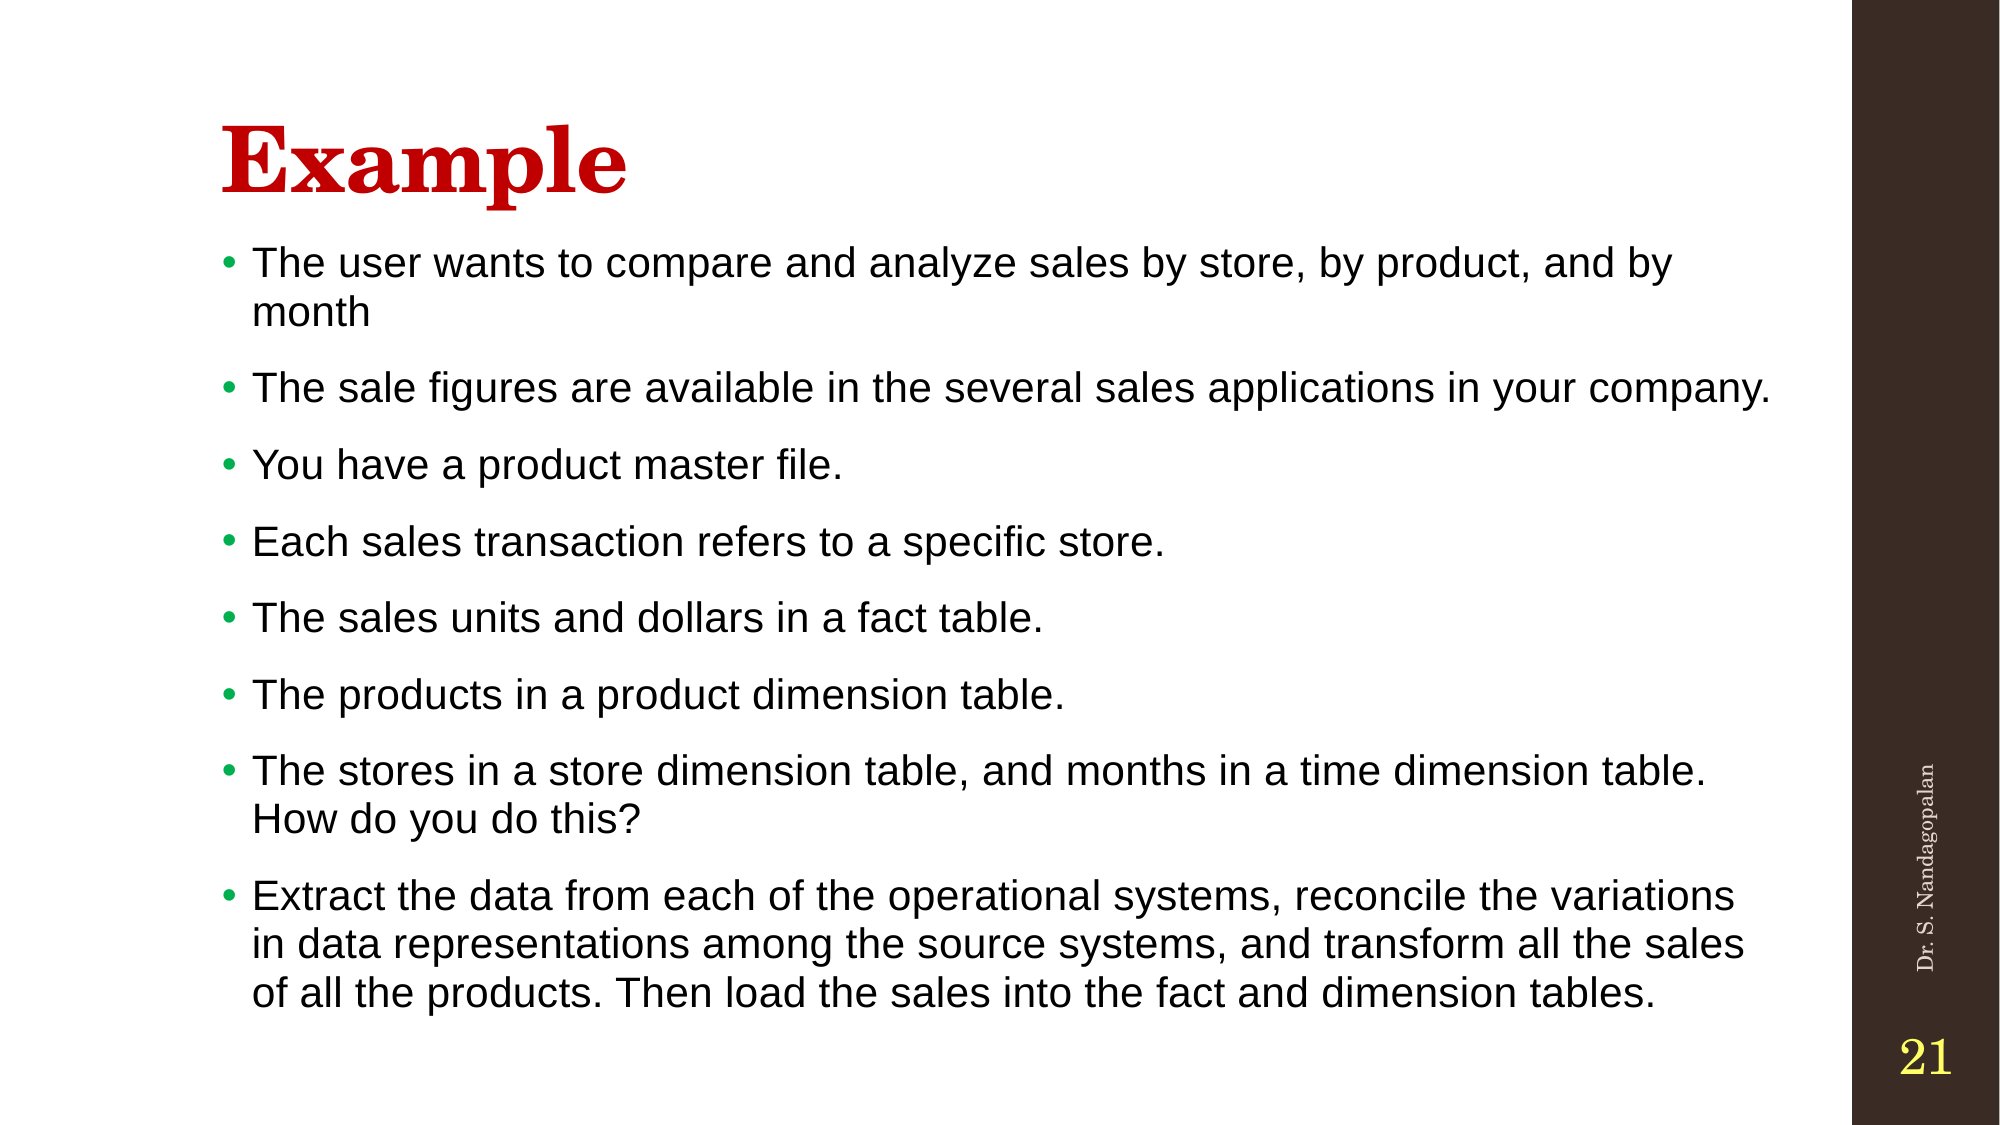

# Example
The user wants to compare and analyze sales by store, by product, and by month
The sale figures are available in the several sales applications in your company.
You have a product master file.
Each sales transaction refers to a specific store.
The sales units and dollars in a fact table.
The products in a product dimension table.
The stores in a store dimension table, and months in a time dimension table. How do you do this?
Extract the data from each of the operational systems, reconcile the variations in data representations among the source systems, and transform all the sales of all the products. Then load the sales into the fact and dimension tables.
Dr. S. Nandagopalan
21